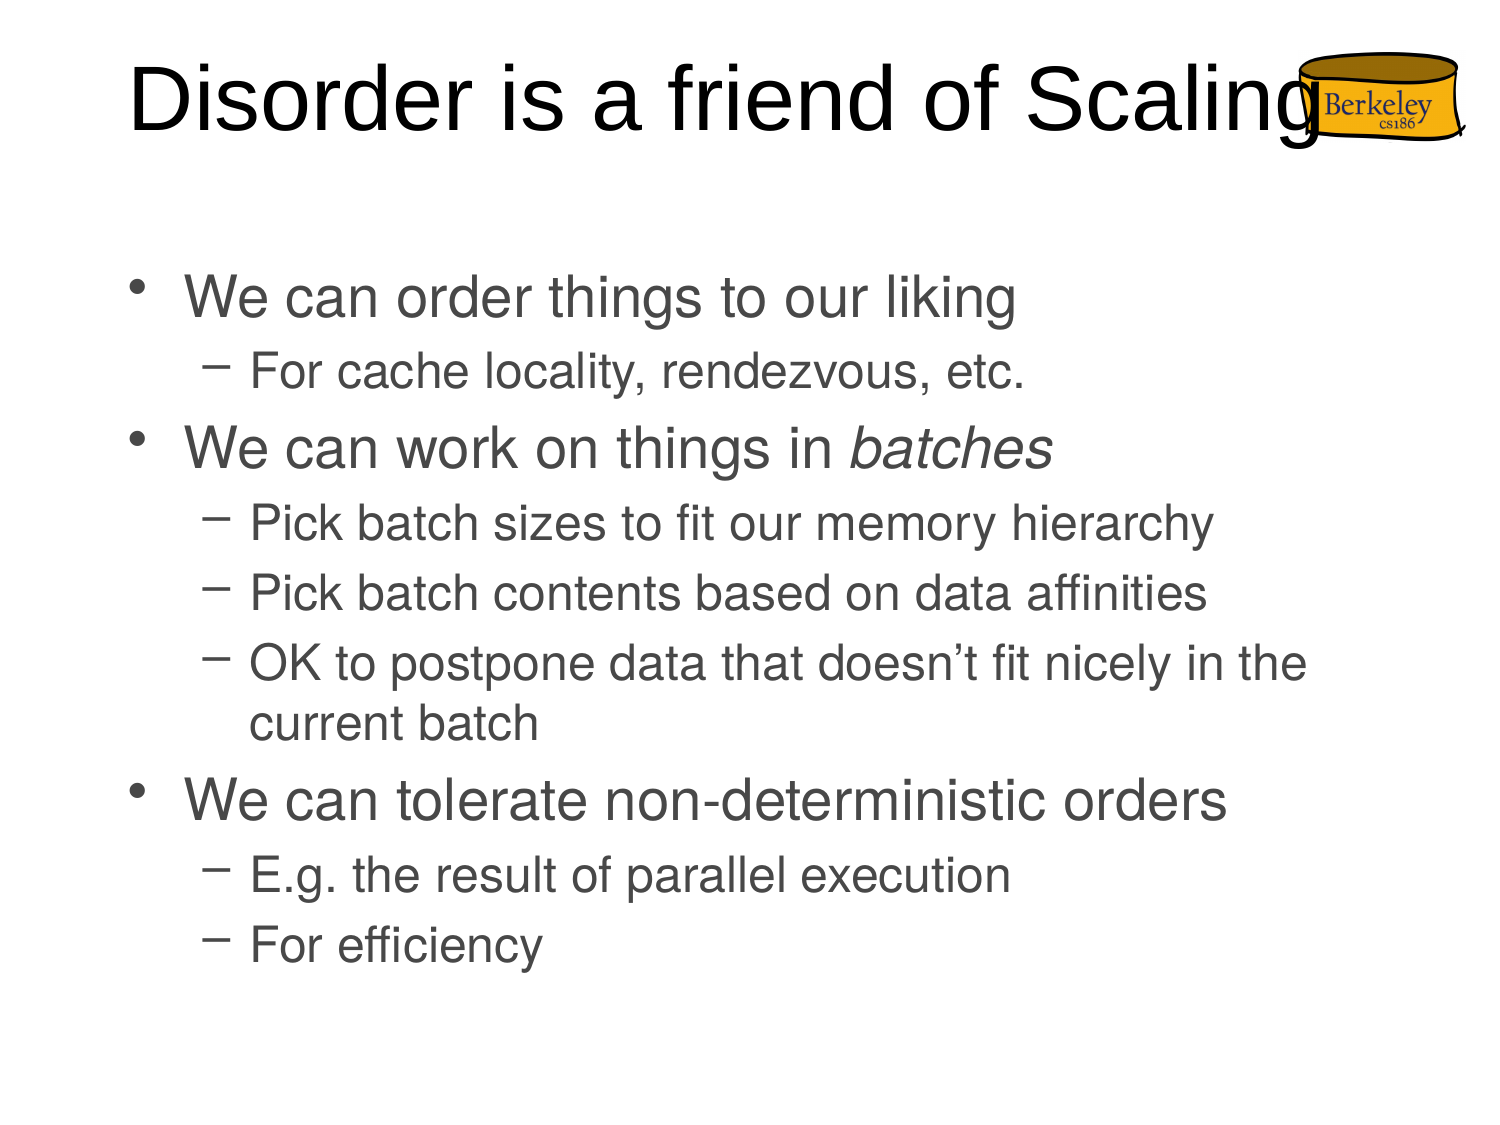

# Disorder is a friend of Scaling
We can order things to our liking
For cache locality, rendezvous, etc.
We can work on things in batches
Pick batch sizes to fit our memory hierarchy
Pick batch contents based on data affinities
OK to postpone data that doesn’t fit nicely in the current batch
We can tolerate non-deterministic orders
E.g. the result of parallel execution
For efficiency